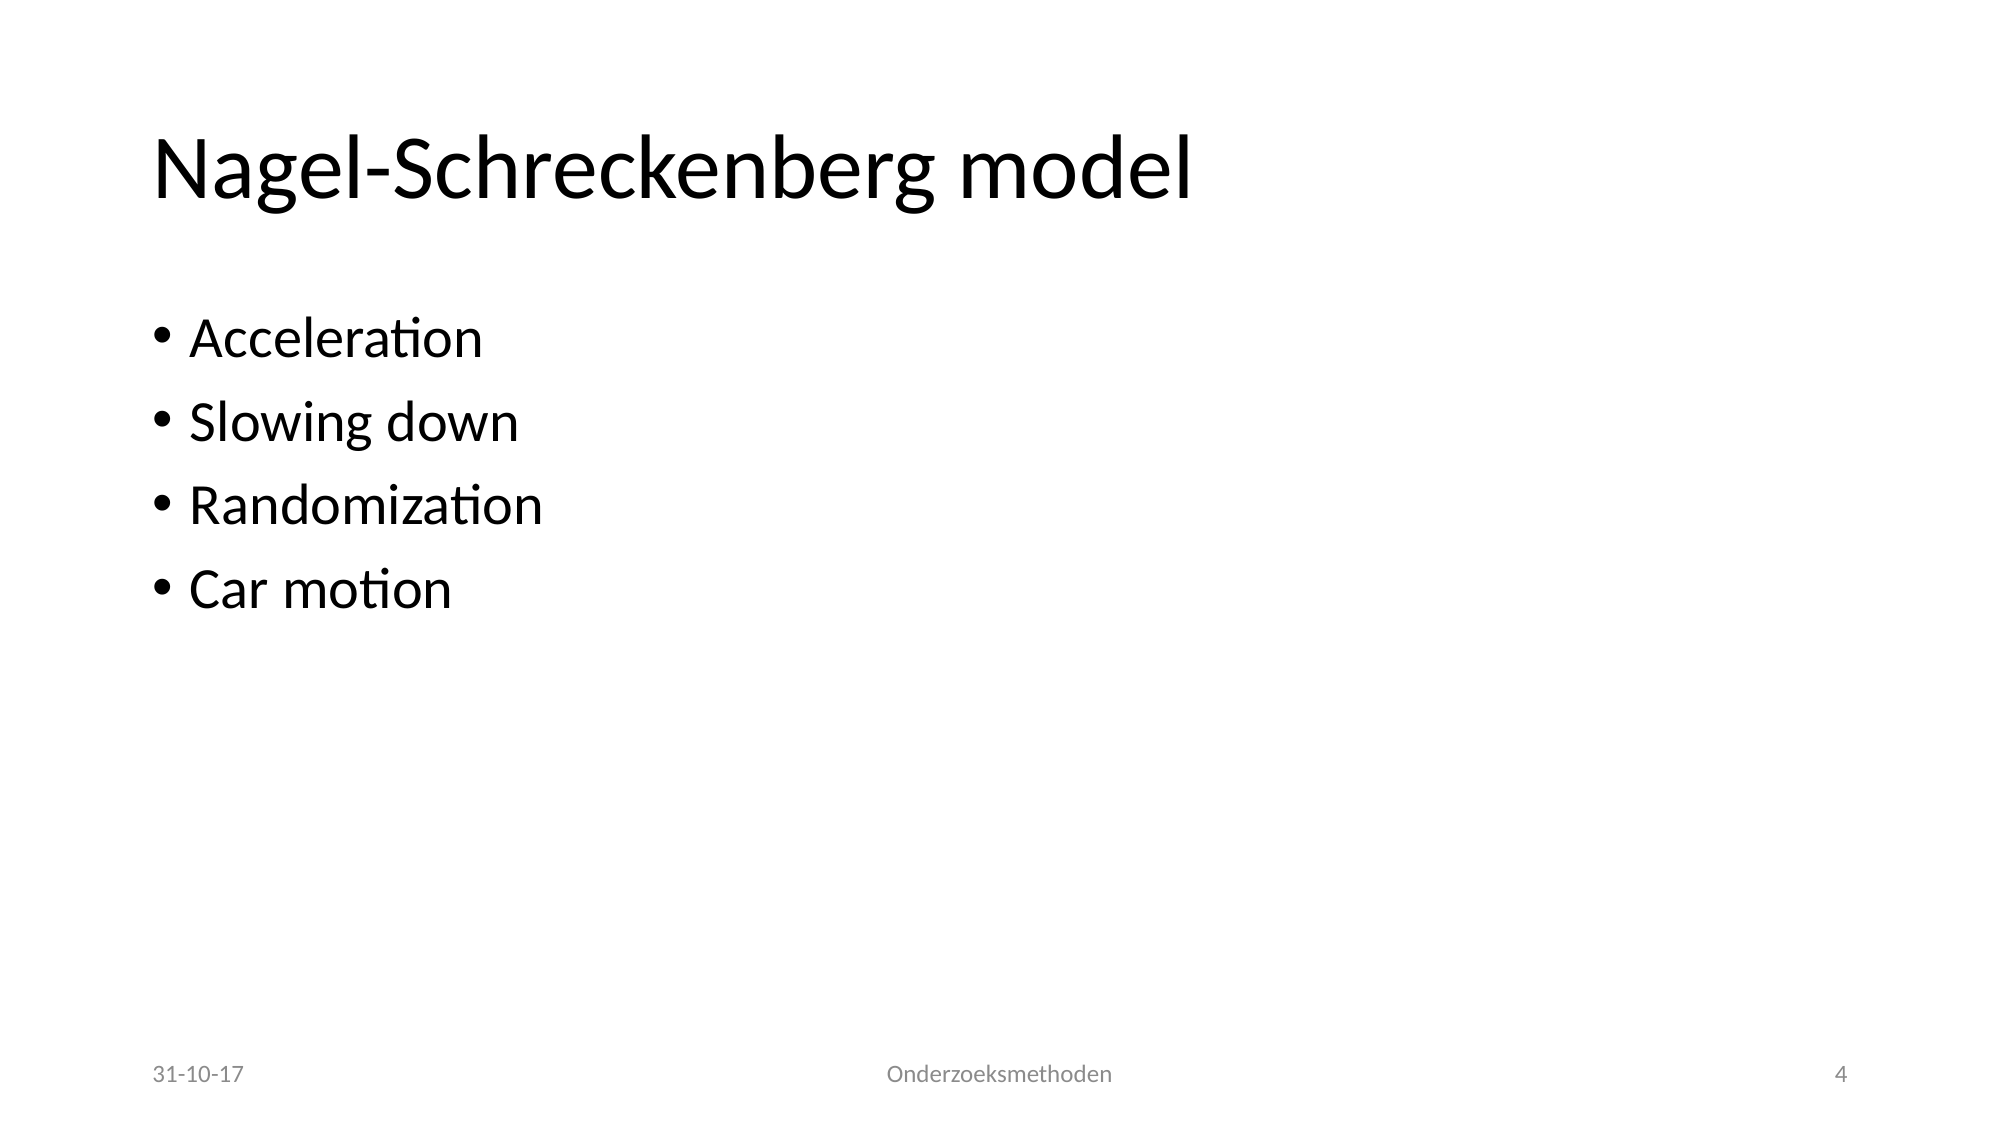

# Nagel-Schreckenberg model
Acceleration
Slowing down
Randomization
Car motion
31-10-17
Onderzoeksmethoden
4